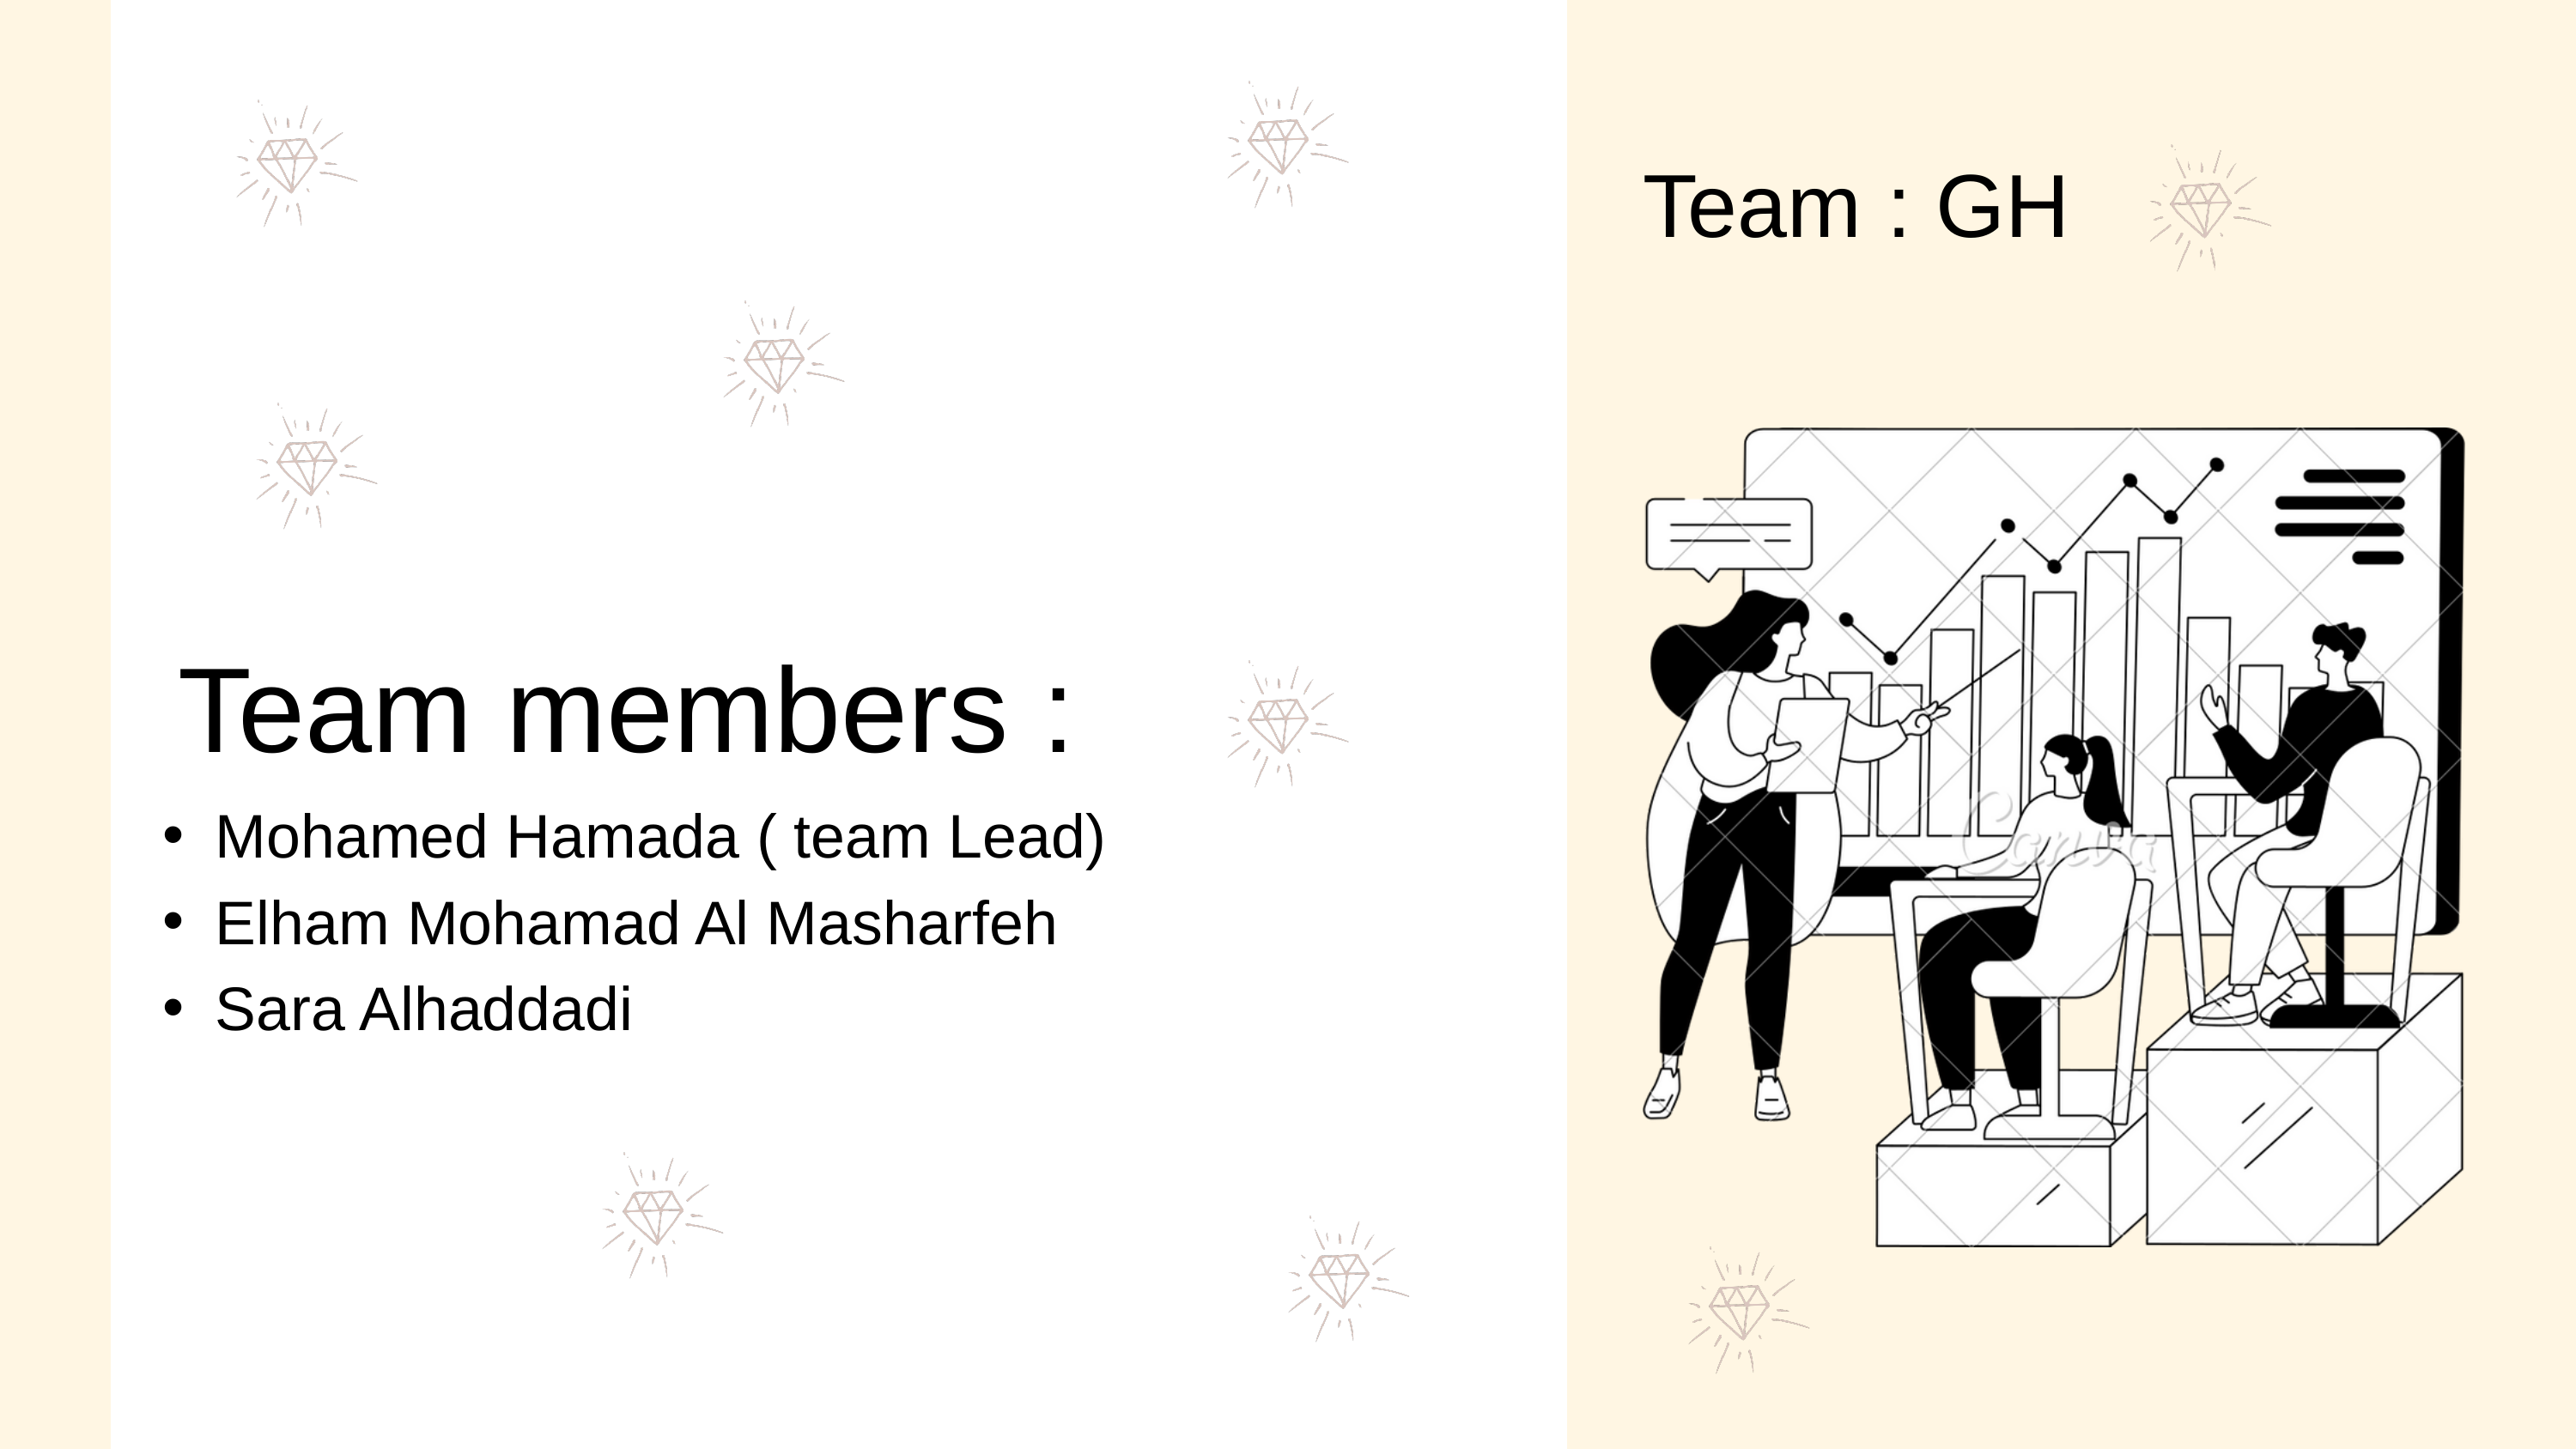

Team : GH

Team members :

Mohamed Hamada ( team Lead)
Elham Mohamad Al Masharfeh
Sara Alhaddadi